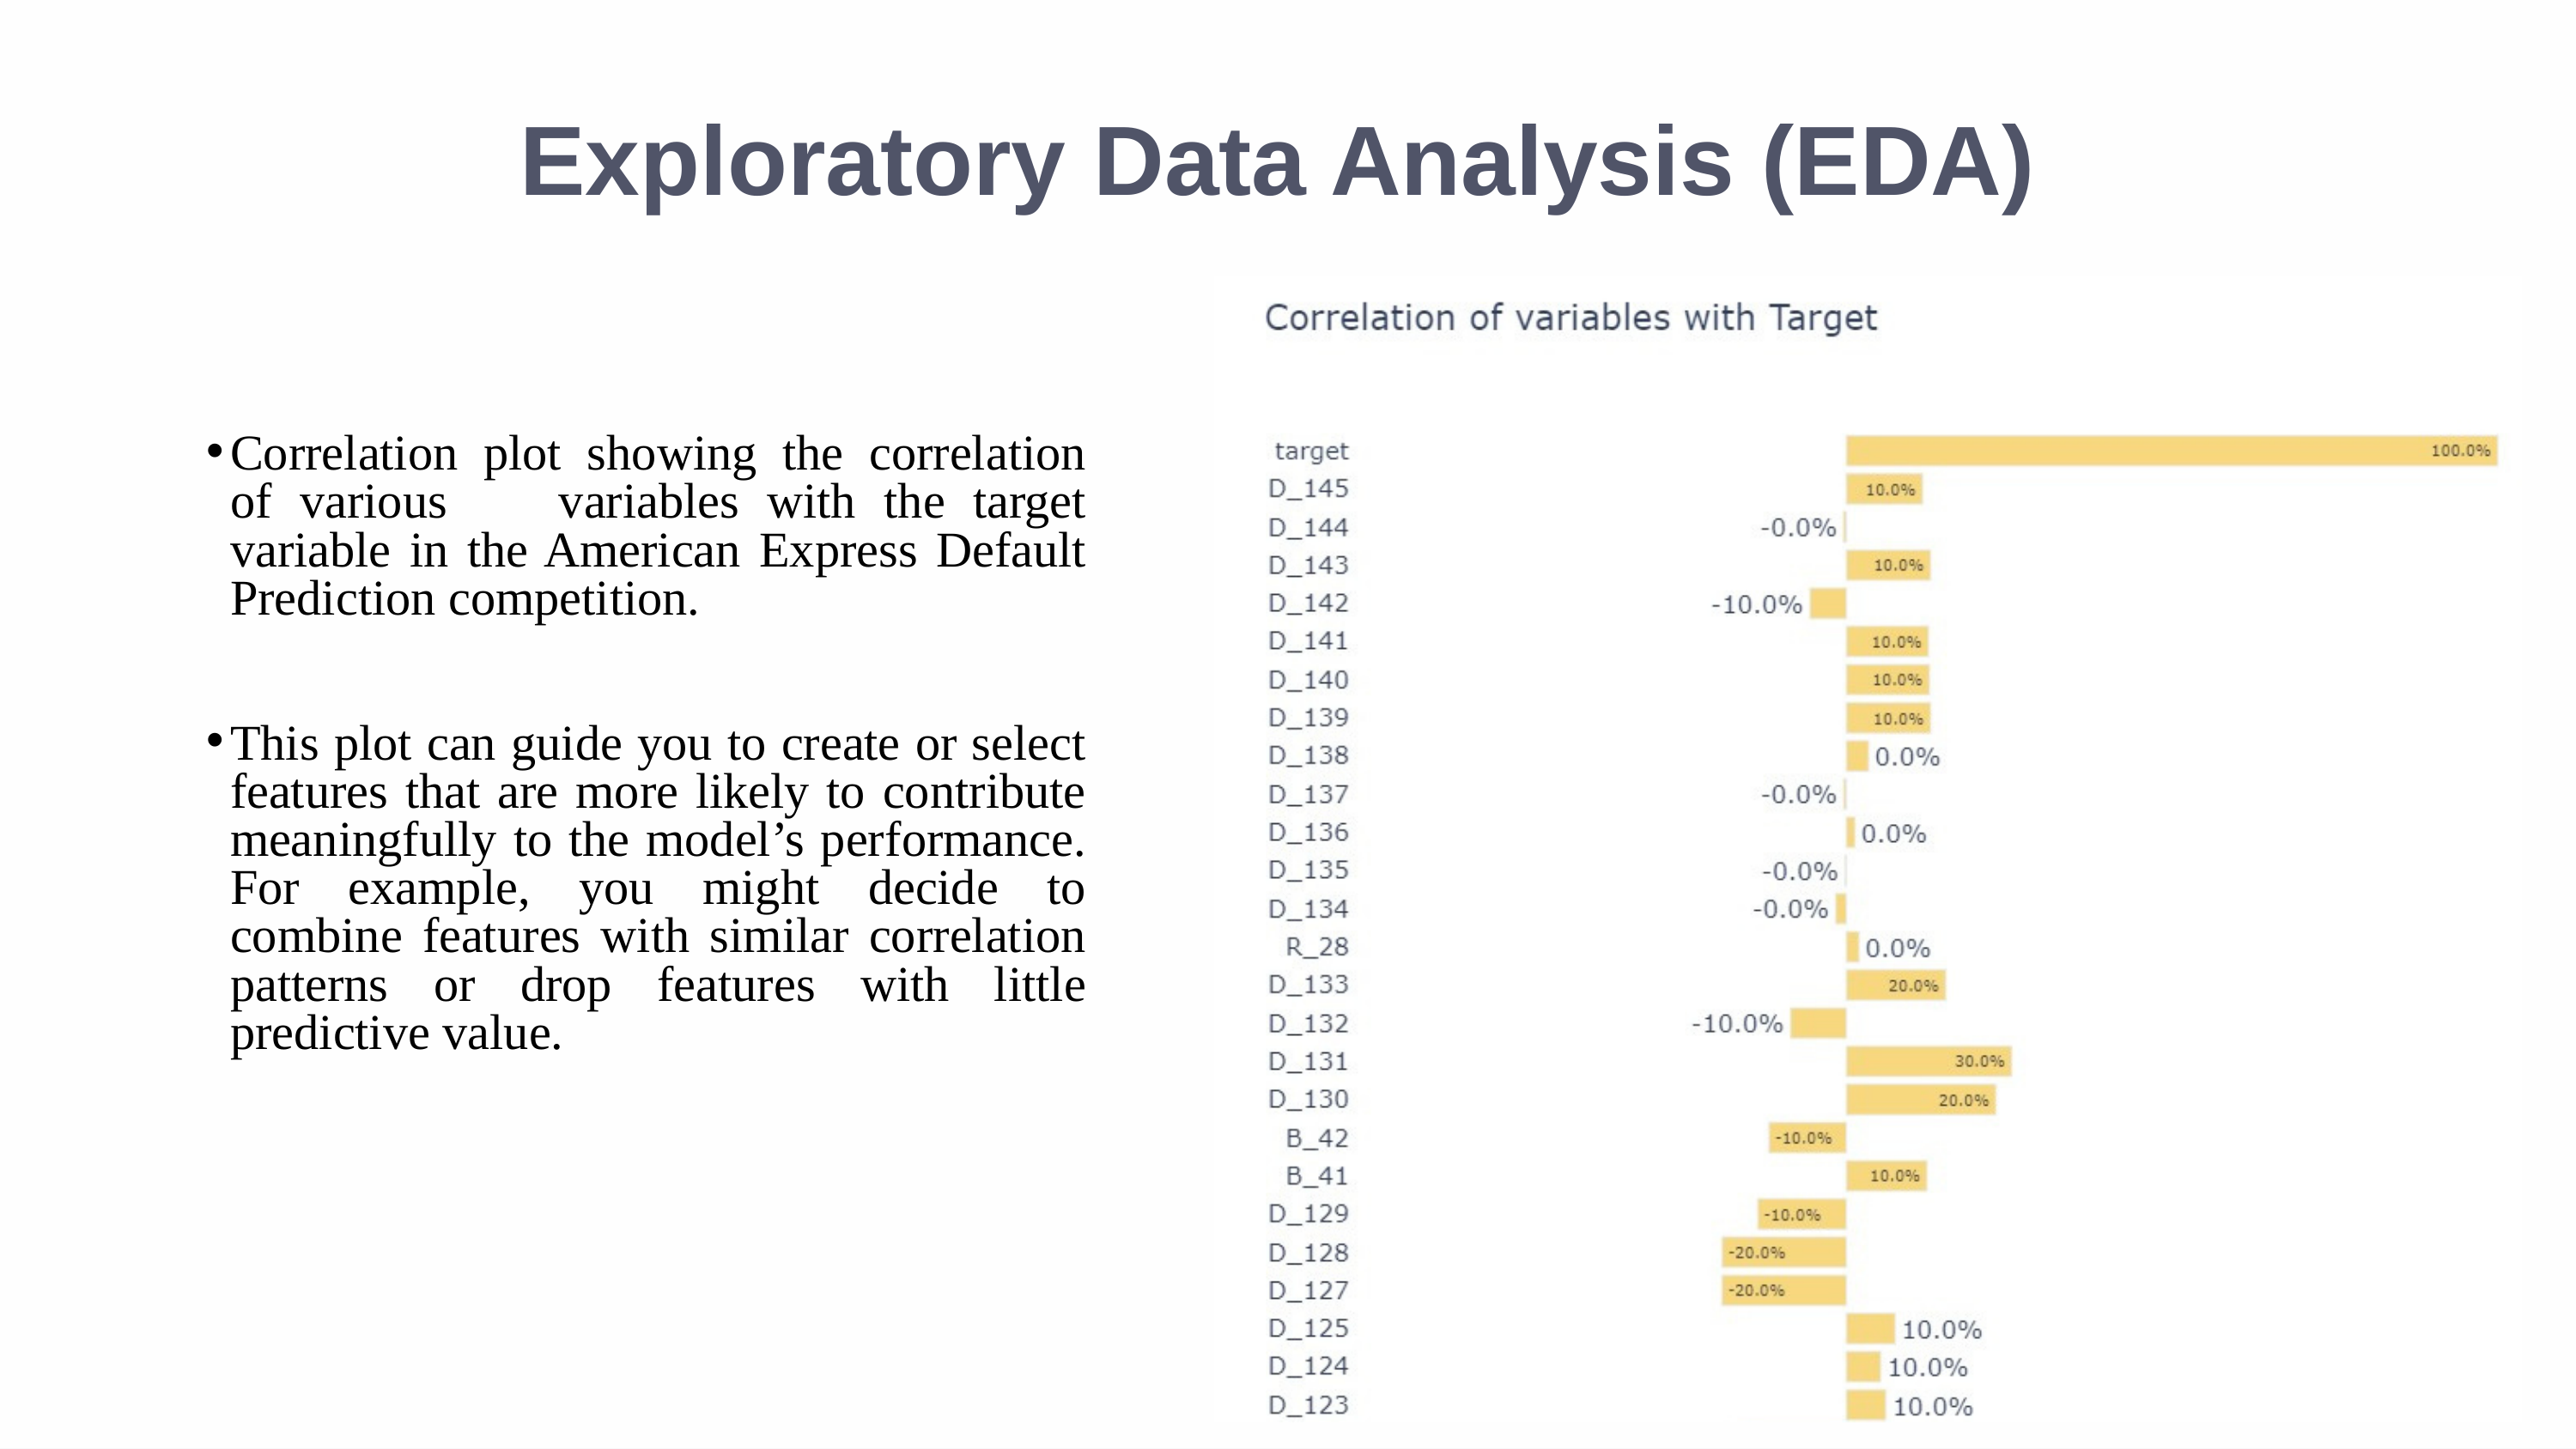

Exploratory Data Analysis (EDA)

Correlation plot showing the correlation of various    variables with the target variable in the American Express Default Prediction competition.

This plot can guide you to create or select features that are more likely to contribute meaningfully to the model’s performance. For example, you might decide to combine features with similar correlation patterns or drop features with little predictive value.